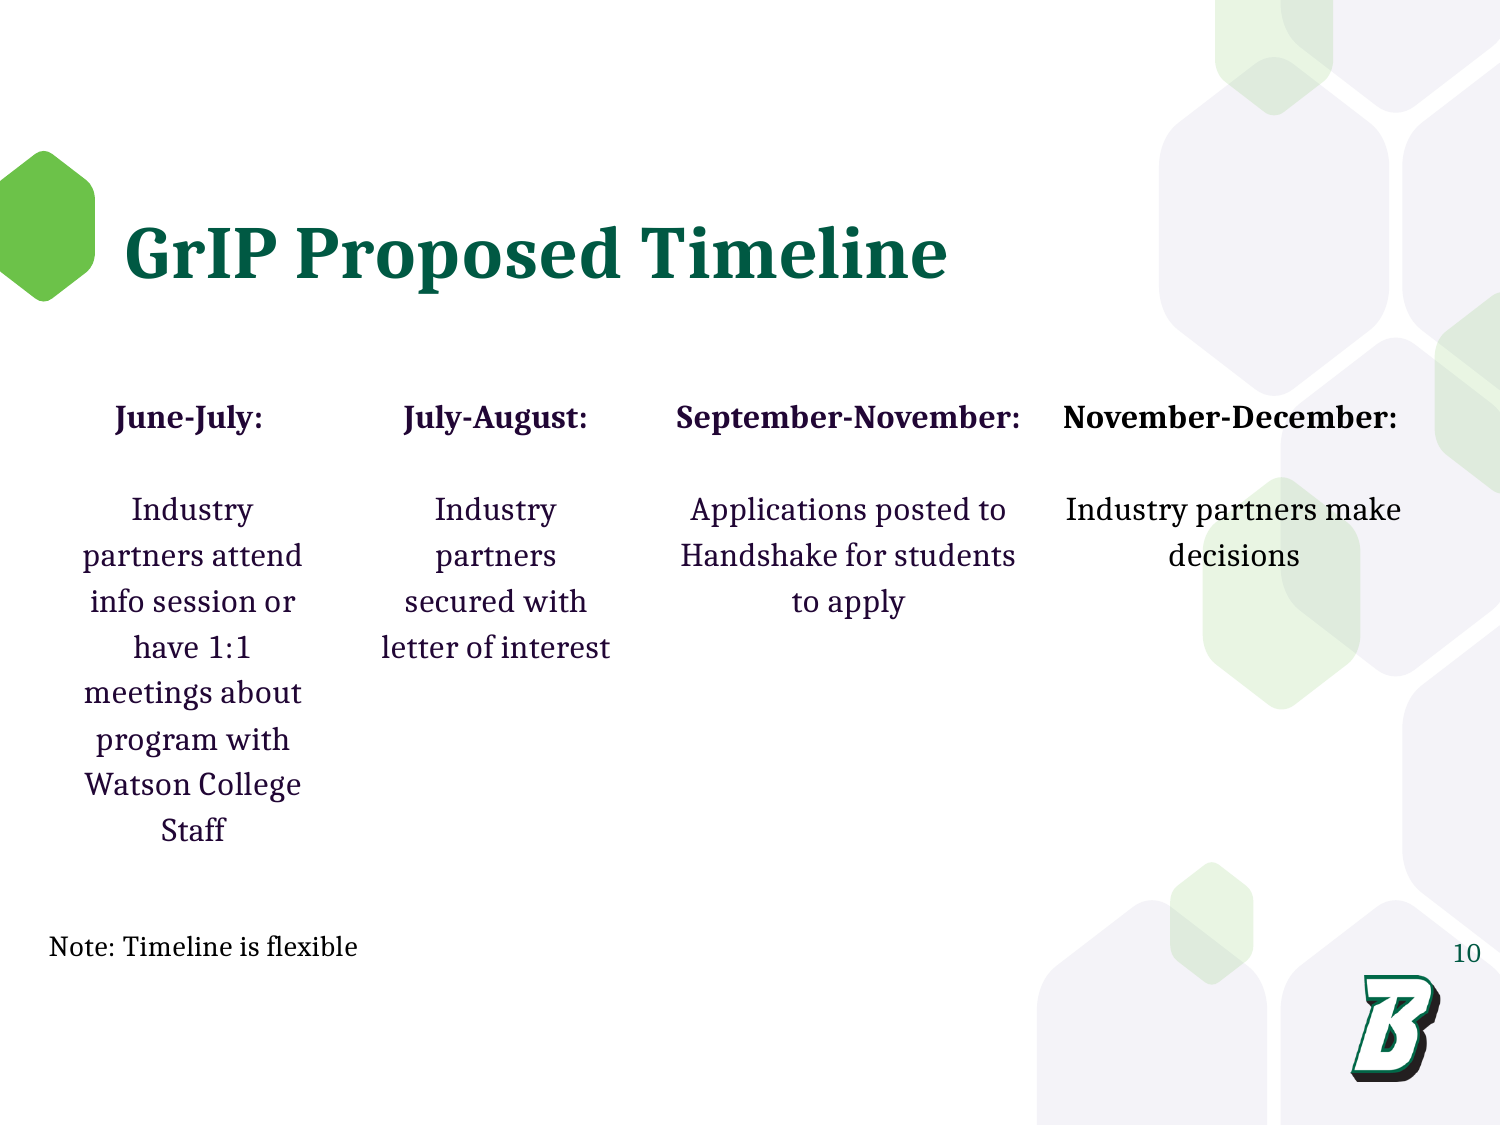

# GrIP Proposed Timeline
June-July:

Industry partners attend info session or have 1:1 meetings about program with Watson College Staff
July-August:

Industry partners secured with letter of interest
September-November:

Applications posted to Handshake for students to apply
November-December:

Industry partners make decisions
10
Note: Timeline is flexible